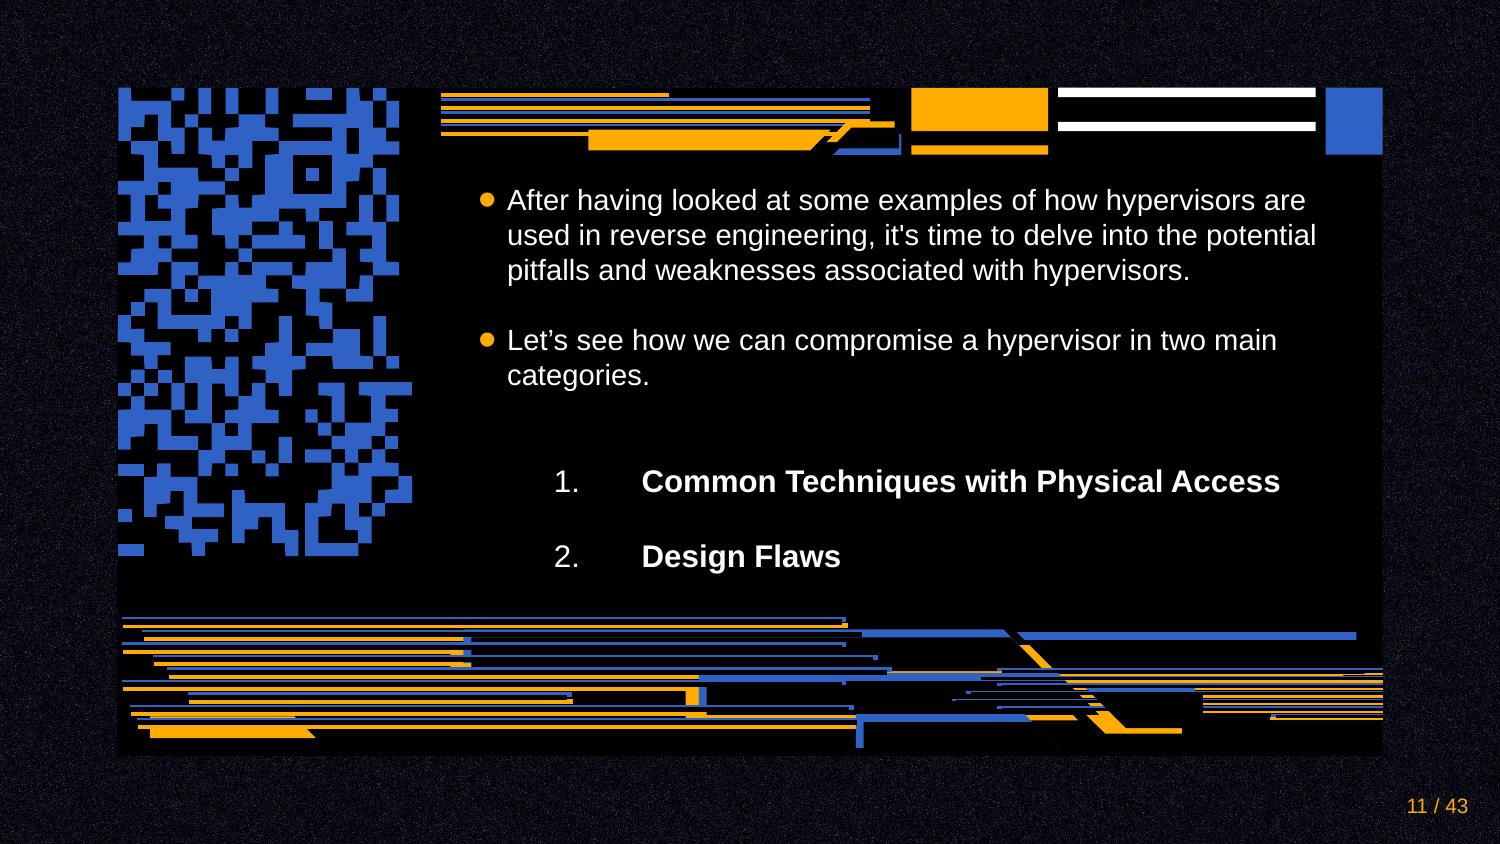

After having looked at some examples of how hypervisors are used in reverse engineering, it's time to delve into the potential pitfalls and weaknesses associated with hypervisors.

Let’s see how we can compromise a hypervisor in two main categories.

1.       Common Techniques with Physical Access

2.       Design Flaws
11 / 43